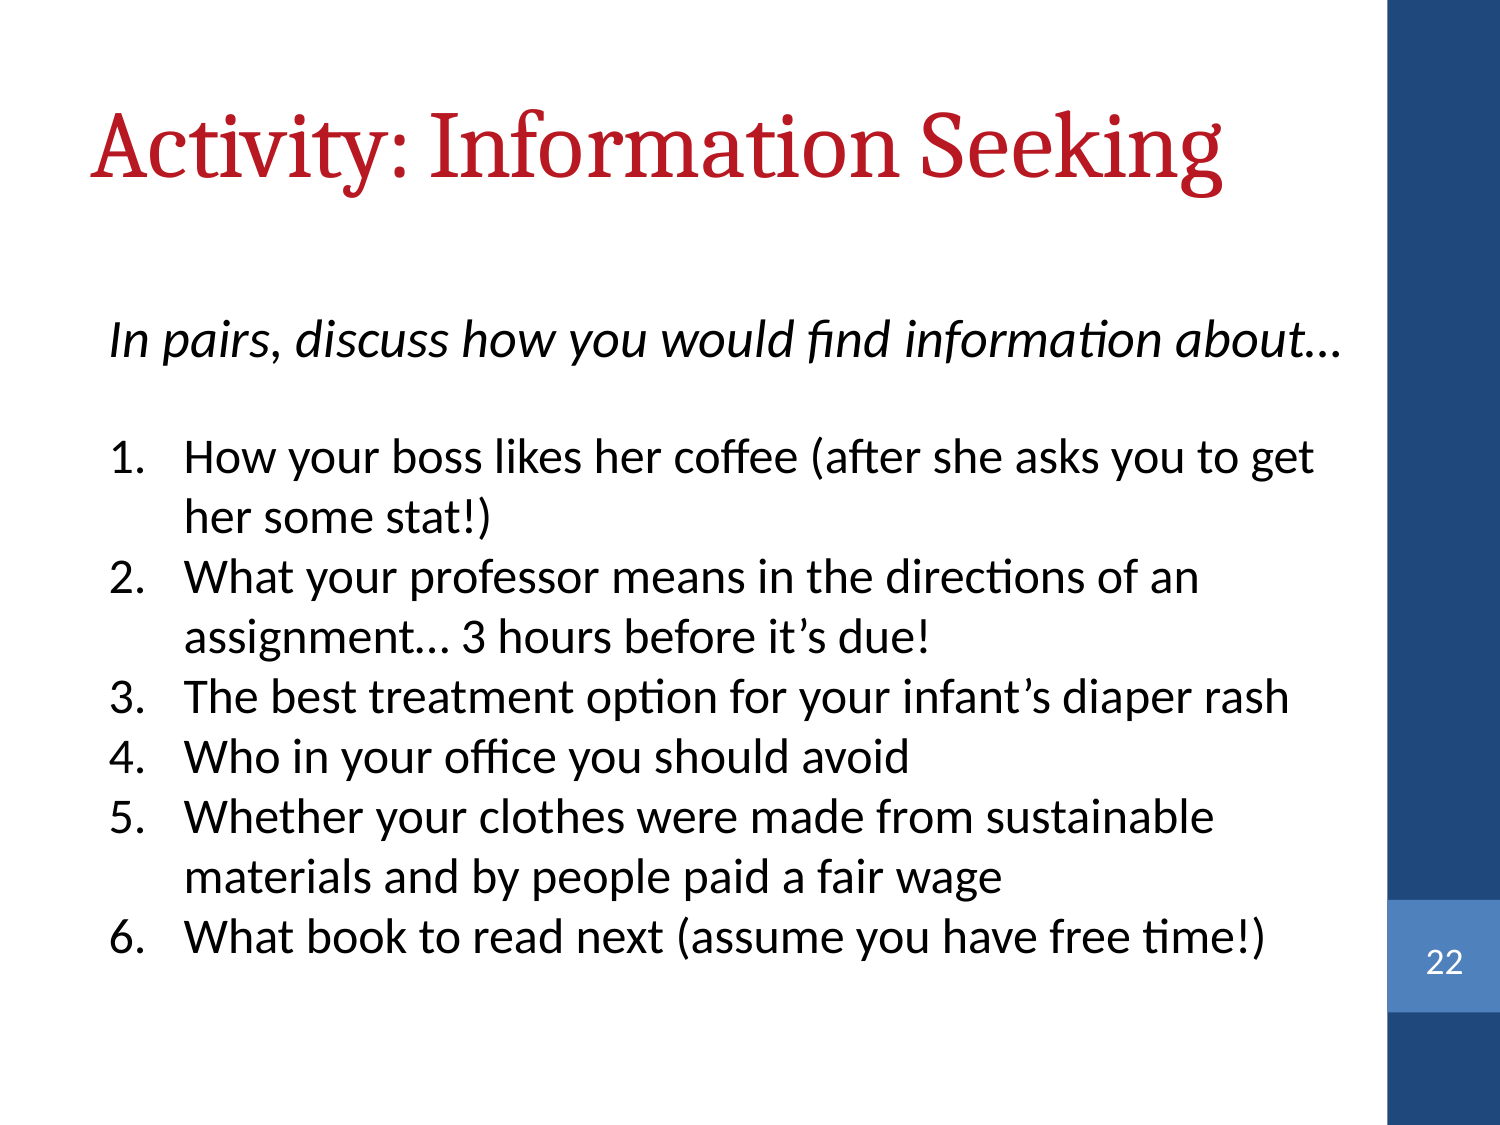

Activity: Information Seeking
In pairs, discuss how you would find information about…

How your boss likes her coffee (after she asks you to get her some stat!)
What your professor means in the directions of an assignment… 3 hours before it’s due!
The best treatment option for your infant’s diaper rash
Who in your office you should avoid
Whether your clothes were made from sustainable materials and by people paid a fair wage
What book to read next (assume you have free time!)

22